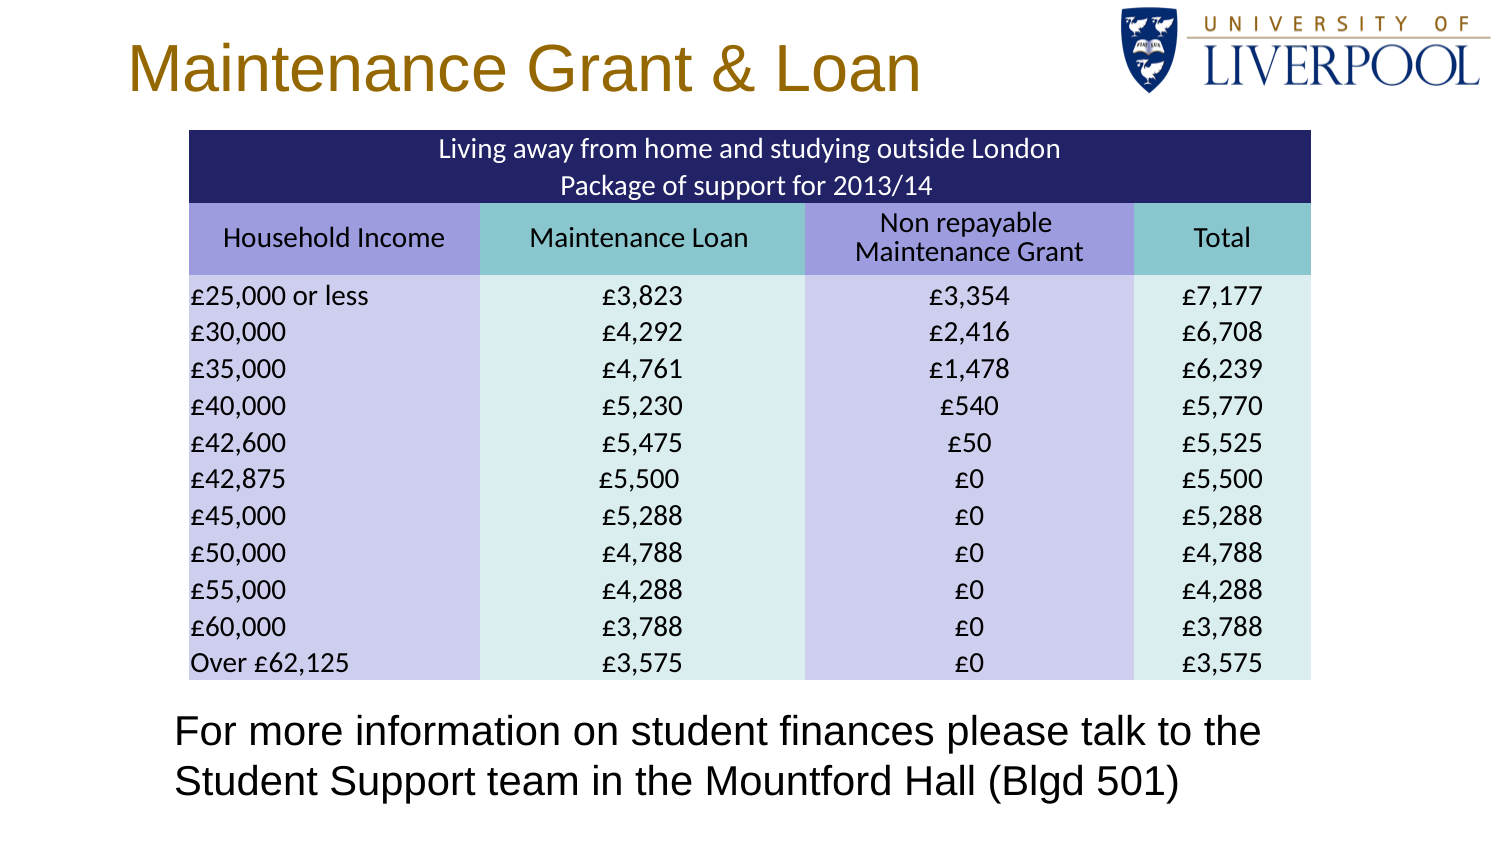

# Maintenance Grant & Loan
| Living away from home and studying outside London |  |  |  |
| --- | --- | --- | --- |
| Package of support for 2013/14 |  |  |  |
| Household Income | Maintenance Loan | Non repayable Maintenance Grant | Total |
| £25,000 or less | £3,823 | £3,354 | £7,177 |
| £30,000 | £4,292 | £2,416 | £6,708 |
| £35,000 | £4,761 | £1,478 | £6,239 |
| £40,000 | £5,230 | £540 | £5,770 |
| £42,600 | £5,475 | £50 | £5,525 |
| £42,875 | £5,500 | £0 | £5,500 |
| £45,000 | £5,288 | £0 | £5,288 |
| £50,000 | £4,788 | £0 | £4,788 |
| £55,000 | £4,288 | £0 | £4,288 |
| £60,000 | £3,788 | £0 | £3,788 |
| Over £62,125 | £3,575 | £0 | £3,575 |
For more information on student finances please talk to the Student Support team in the Mountford Hall (Blgd 501)